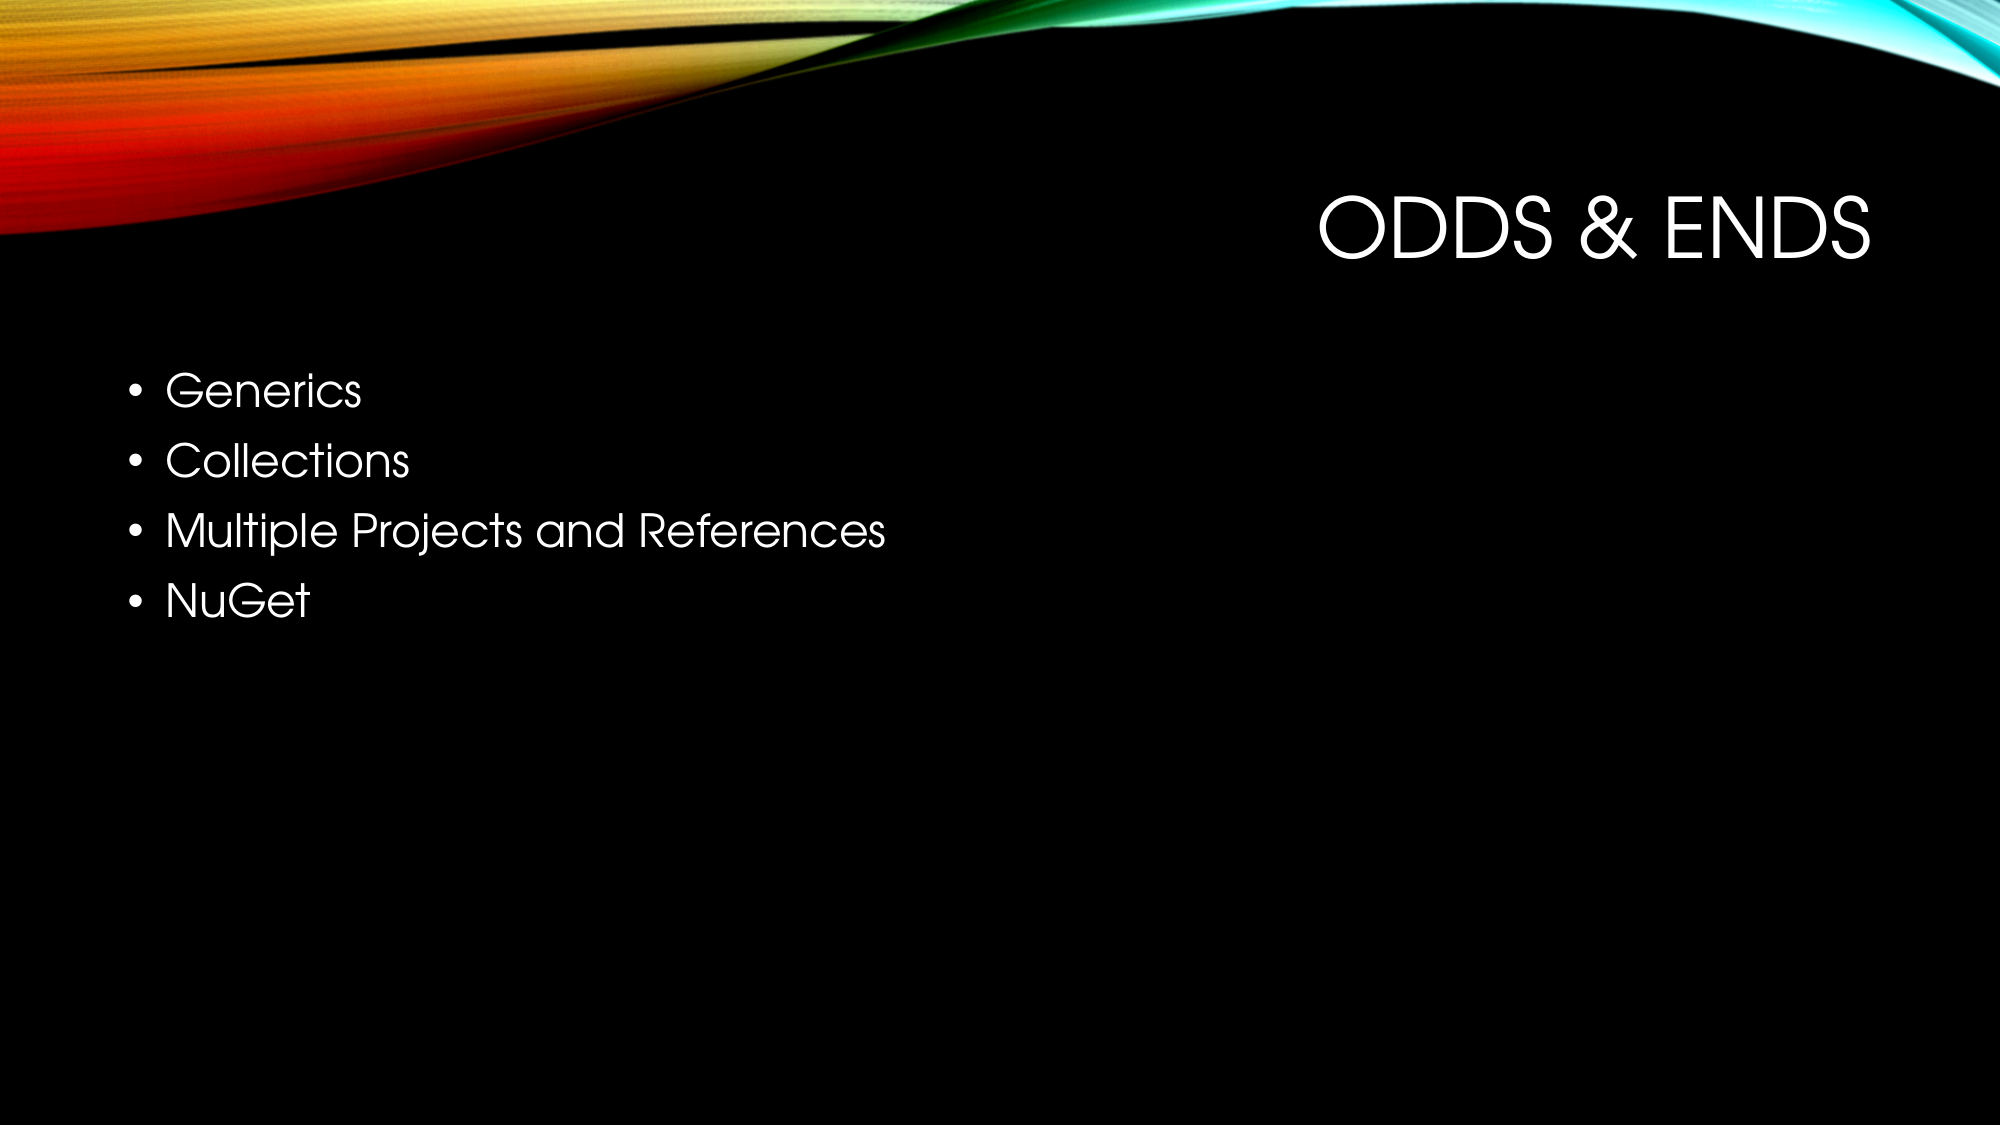

# Odds & Ends
Generics
Collections
Multiple Projects and References
NuGet